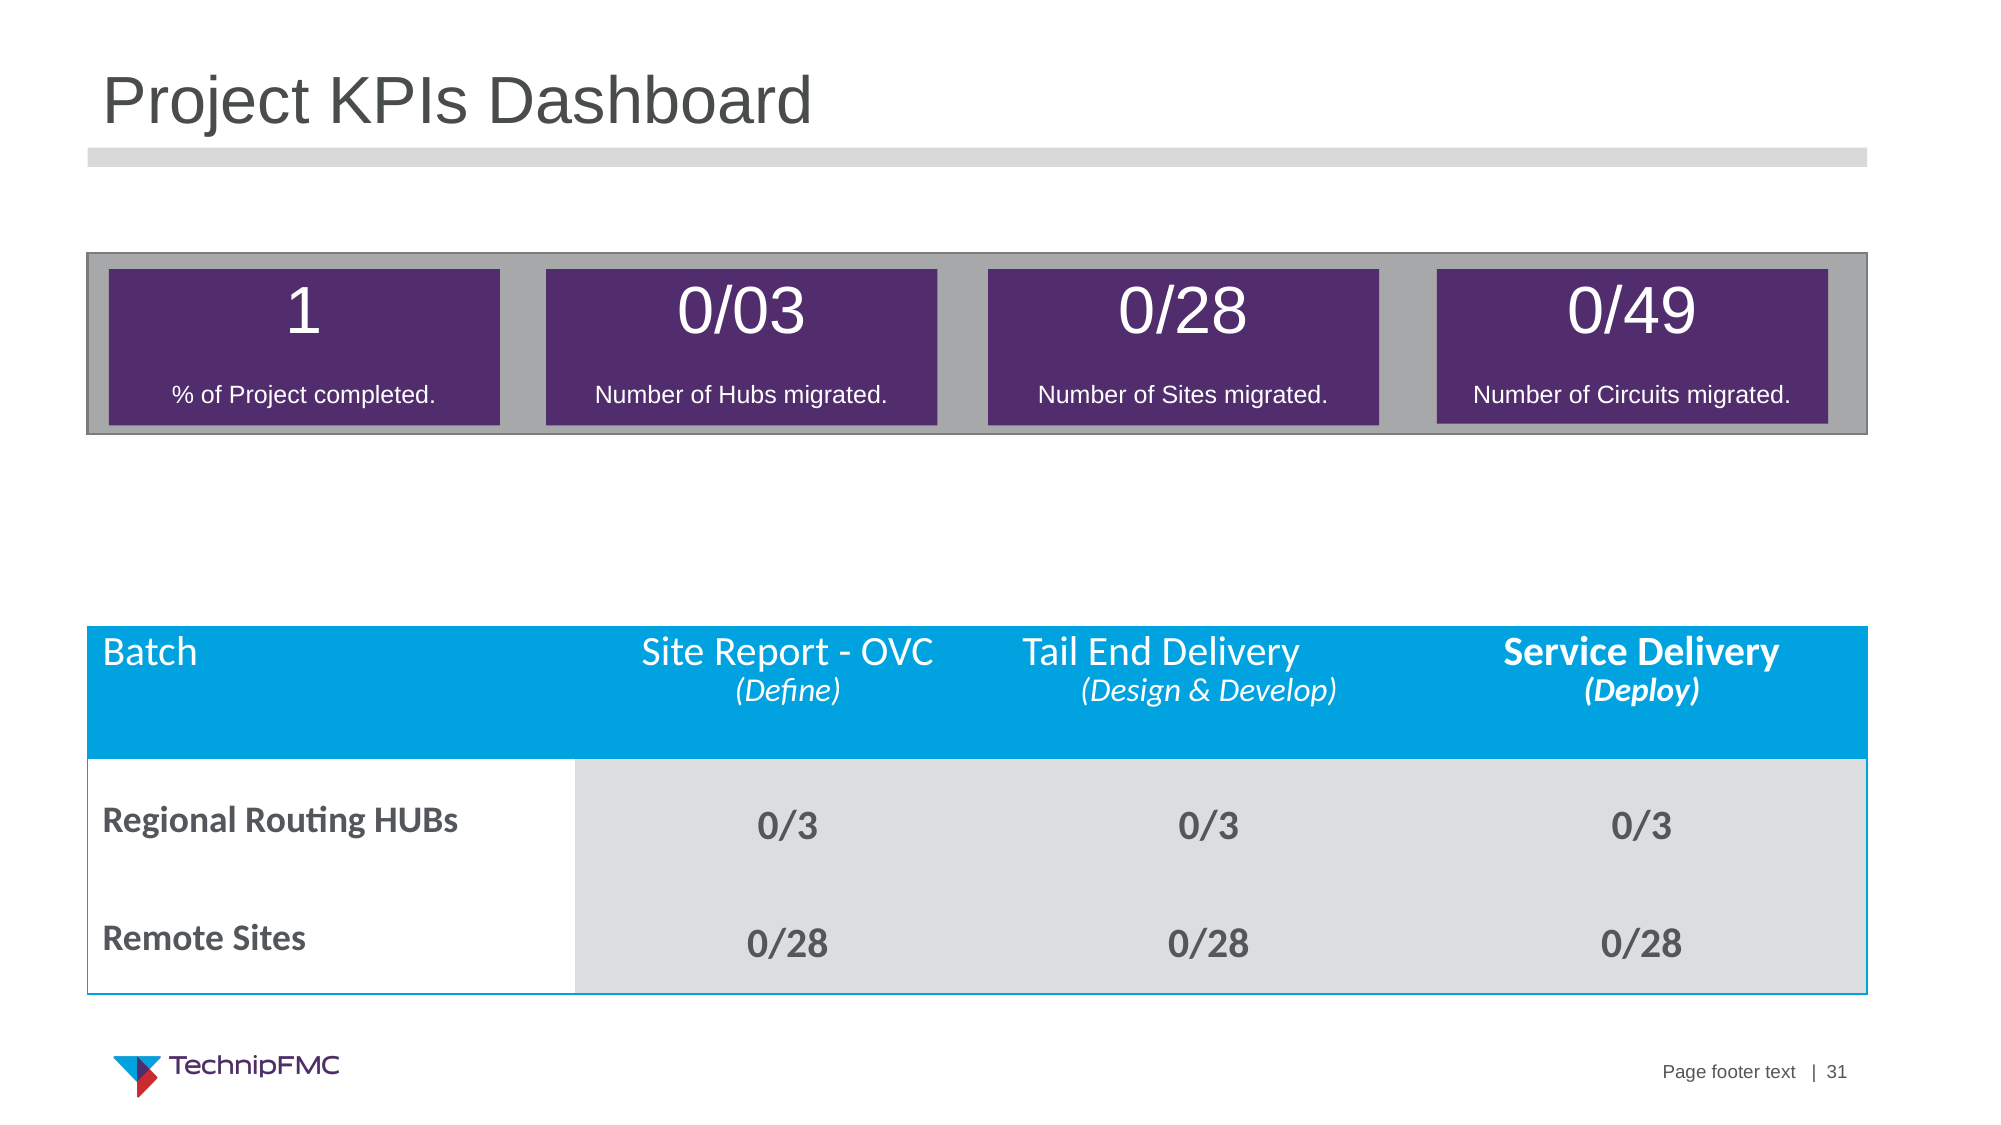

# Project KPIs Dashboard

0/49
Number of Circuits migrated.
0/28
Number of Sites migrated.
1
% of Project completed.
0/03
Number of Hubs migrated.
| Batch | Site Report - OVC (Define) | Tail End Delivery (Design & Develop) | Service Delivery (Deploy) |
| --- | --- | --- | --- |
| Regional Routing HUBs | 0/3 | 0/3 | 0/3 |
| Remote Sites | 0/28 | 0/28 | 0/28 |